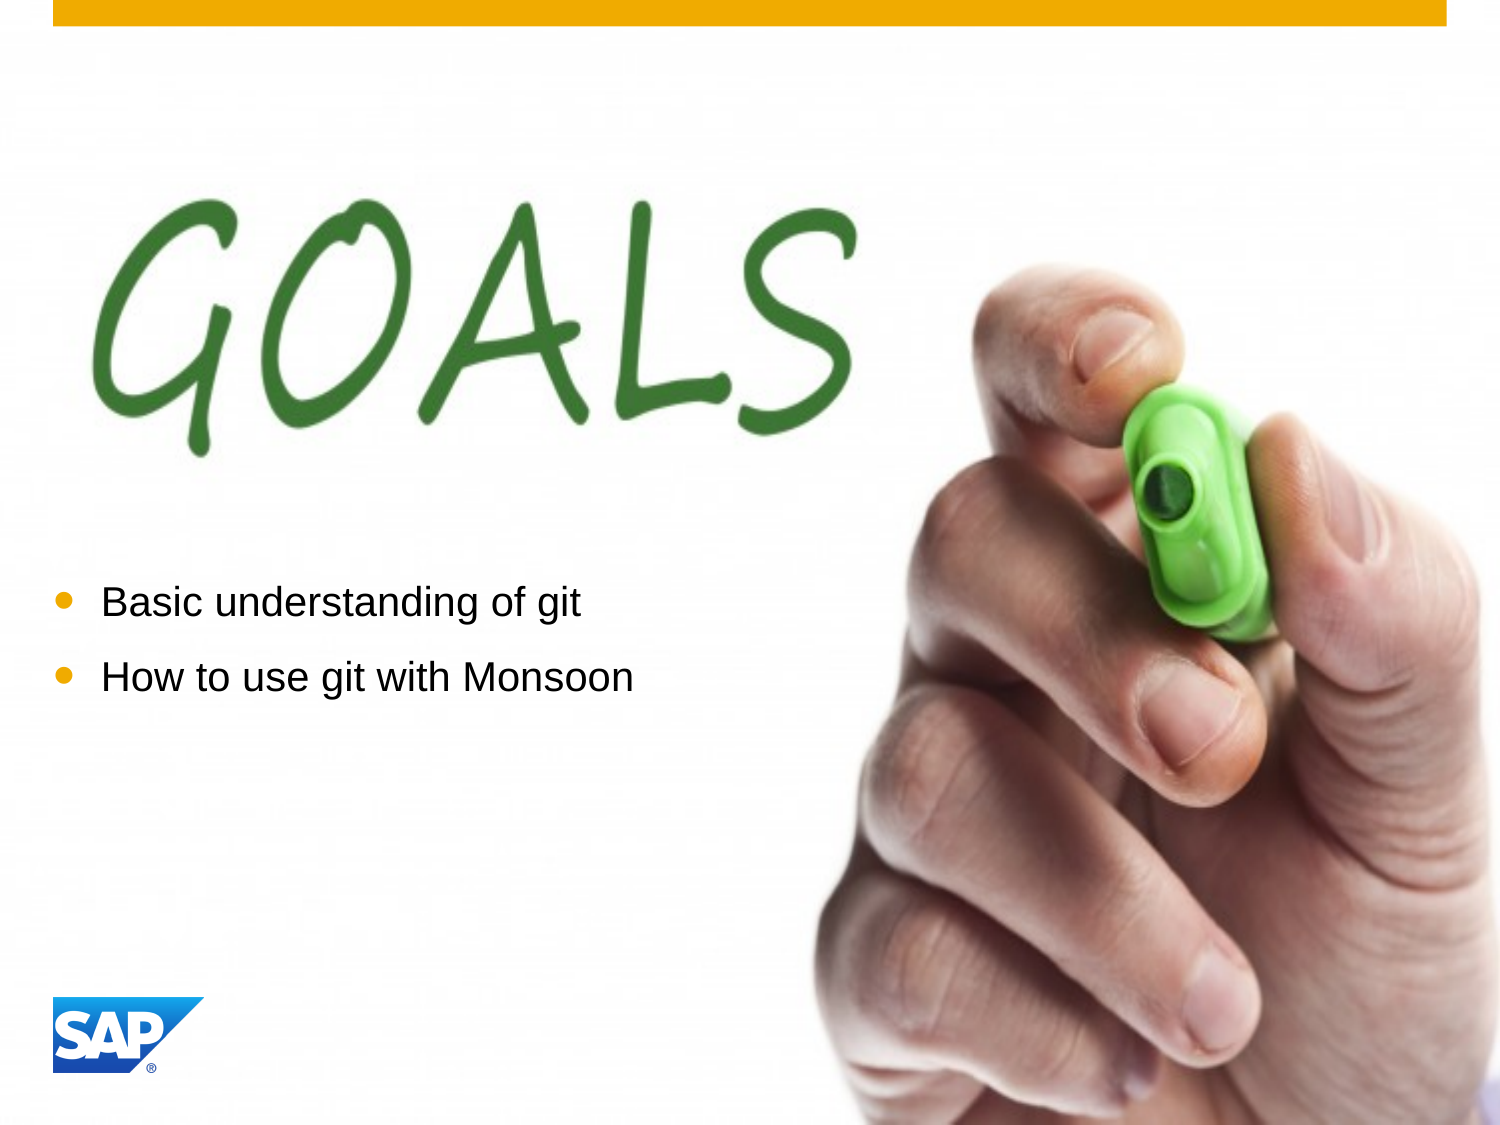

Basic understanding of git
How to use git with Monsoon